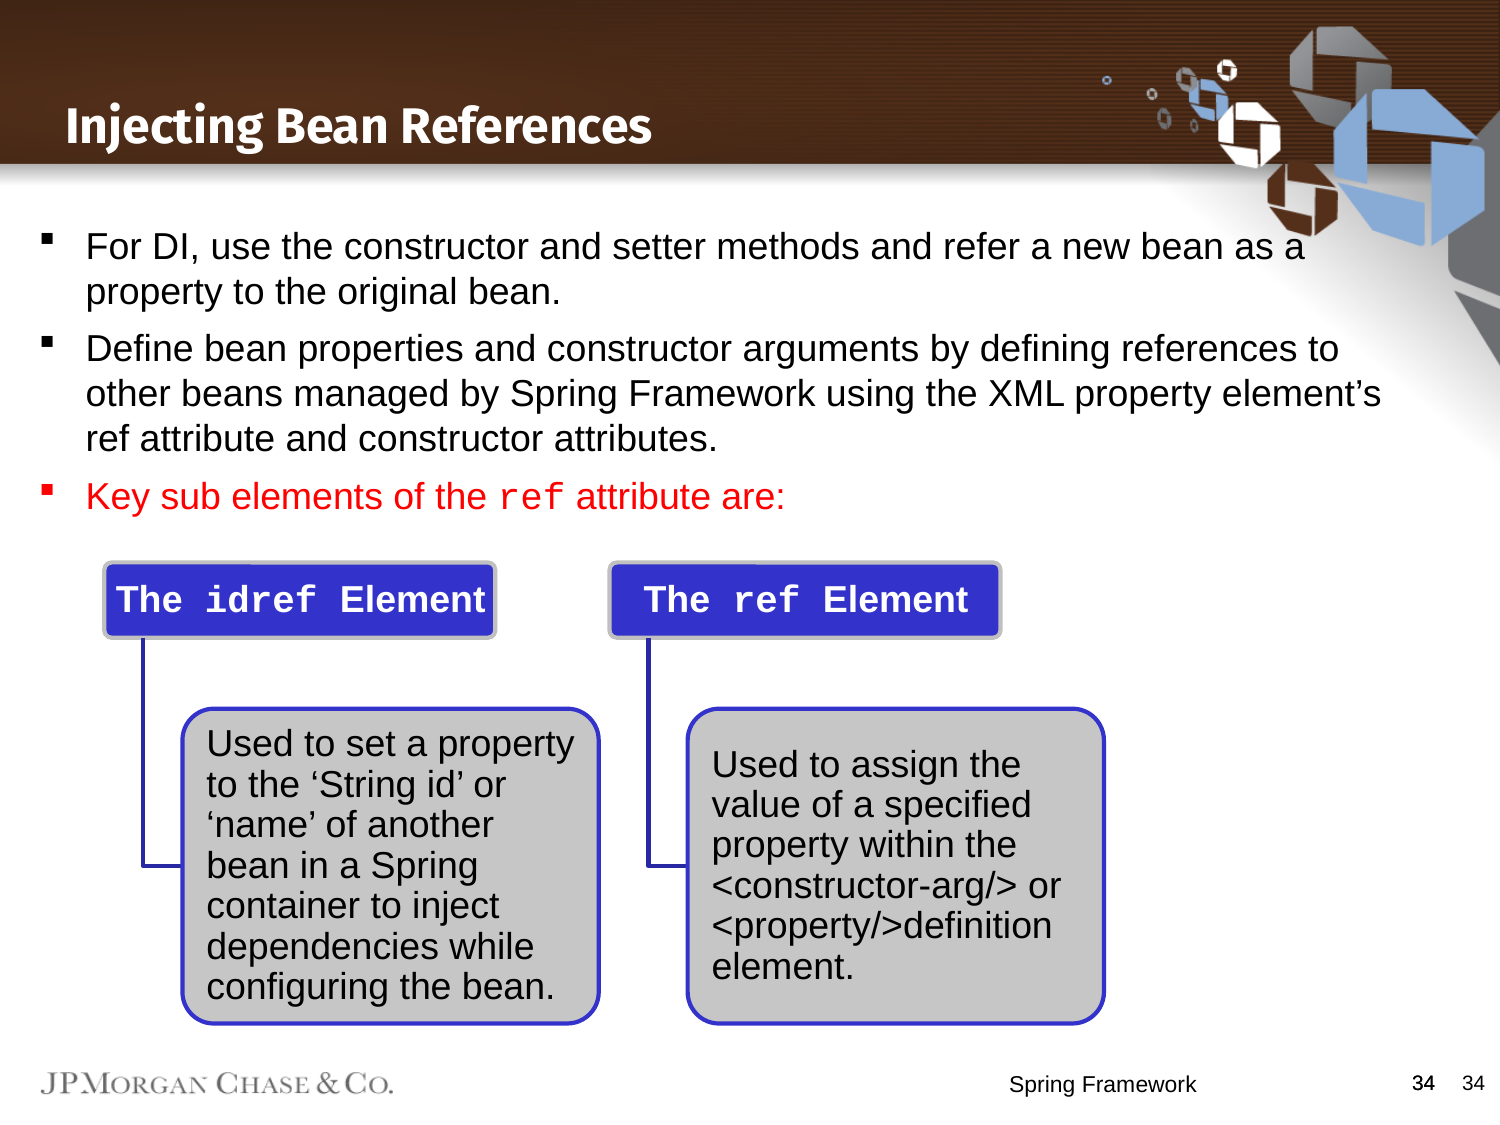

Injecting Bean References
For DI, use the constructor and setter methods and refer a new bean as a property to the original bean.
Define bean properties and constructor arguments by defining references to other beans managed by Spring Framework using the XML property element’s ref attribute and constructor attributes.
Key sub elements of the ref attribute are:

The idref Element
Used to set a property to the ‘String id’ or ‘name’ of another bean in a Spring container to inject dependencies while configuring the bean.
The ref Element
Used to assign the value of a specified property within the <constructor-arg/> or <property/>definition element.
Spring Framework
34
34
34